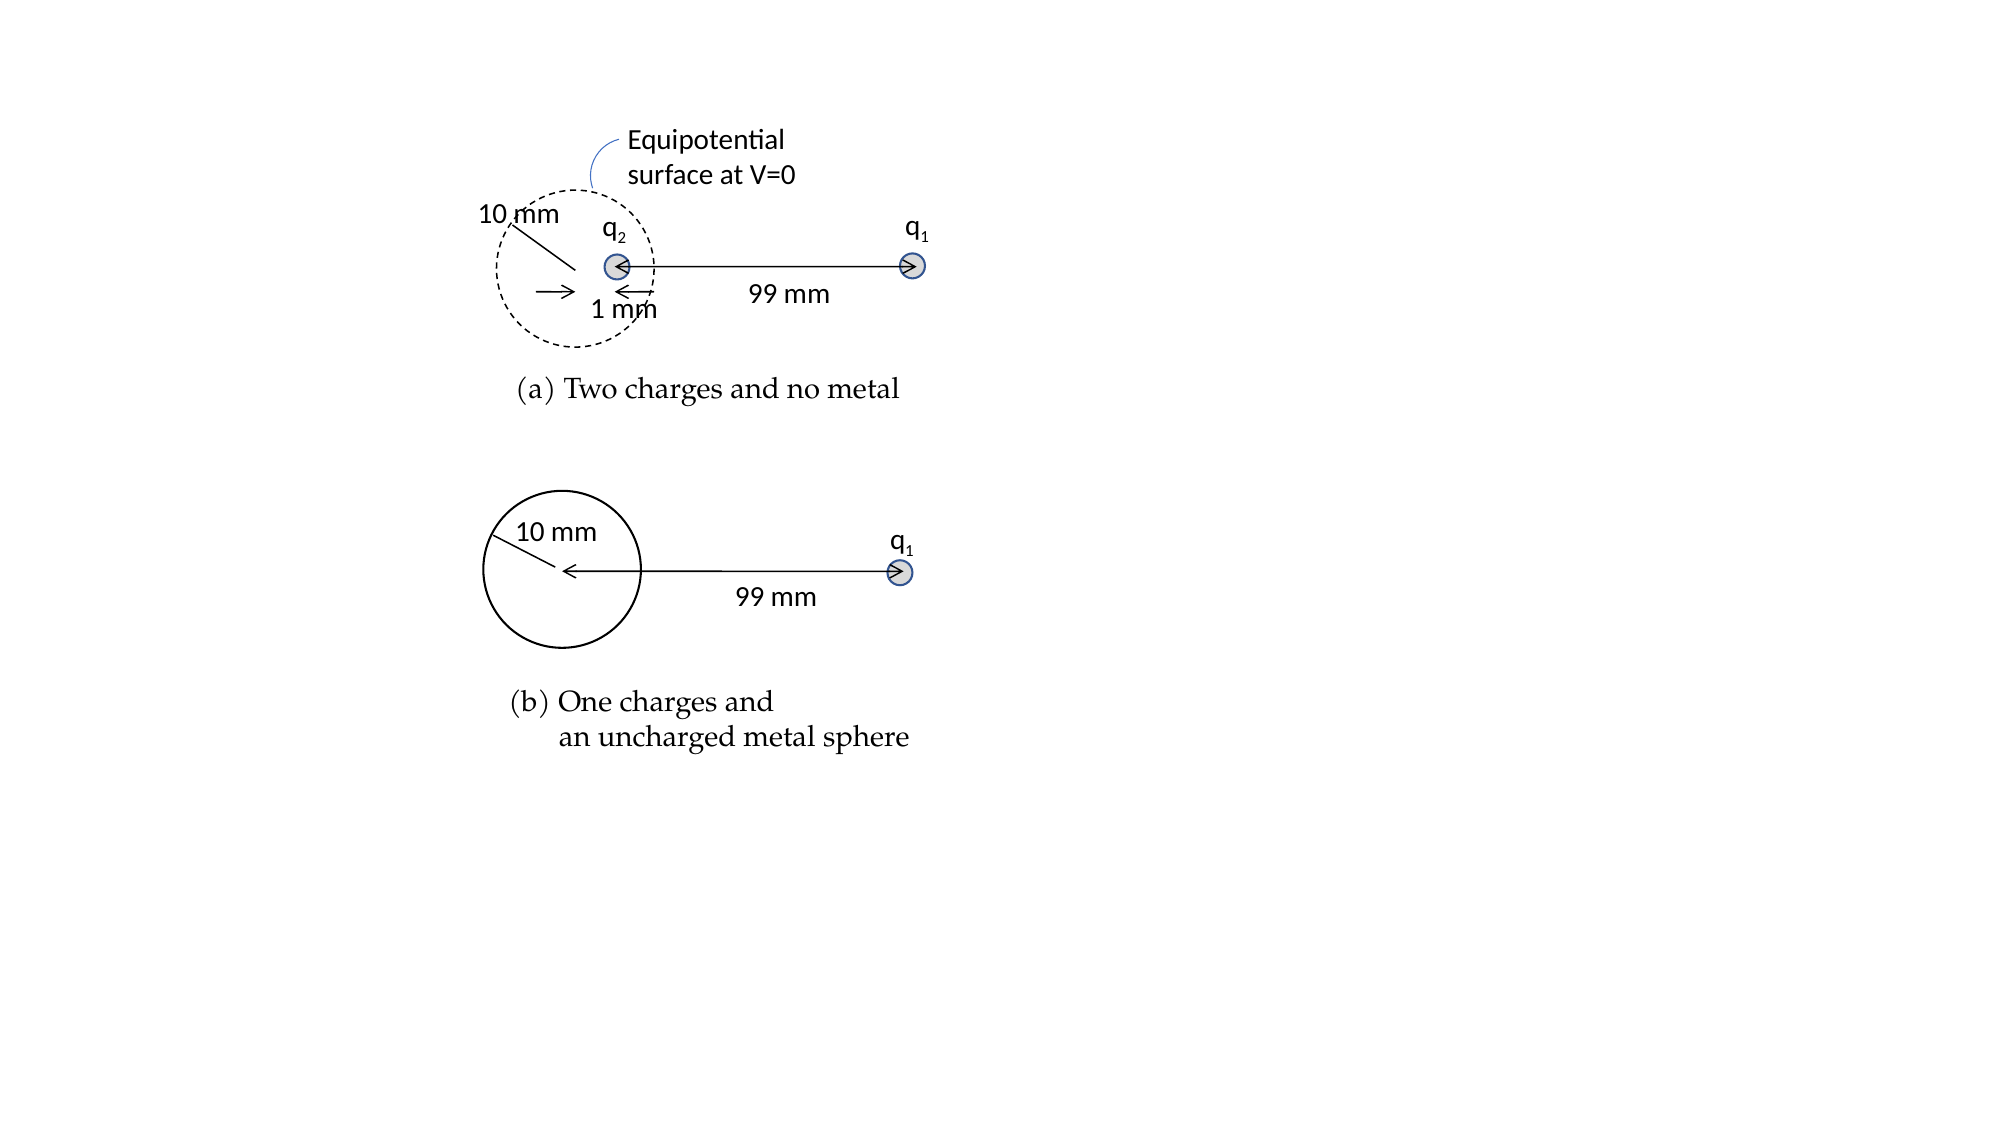

Equipotential surface at V=0

10 mm

q1
q2

99 mm
1 mm

(a) Two charges and no metal

10 mm
q1

99 mm

(b) One charges and
       an uncharged metal sphere